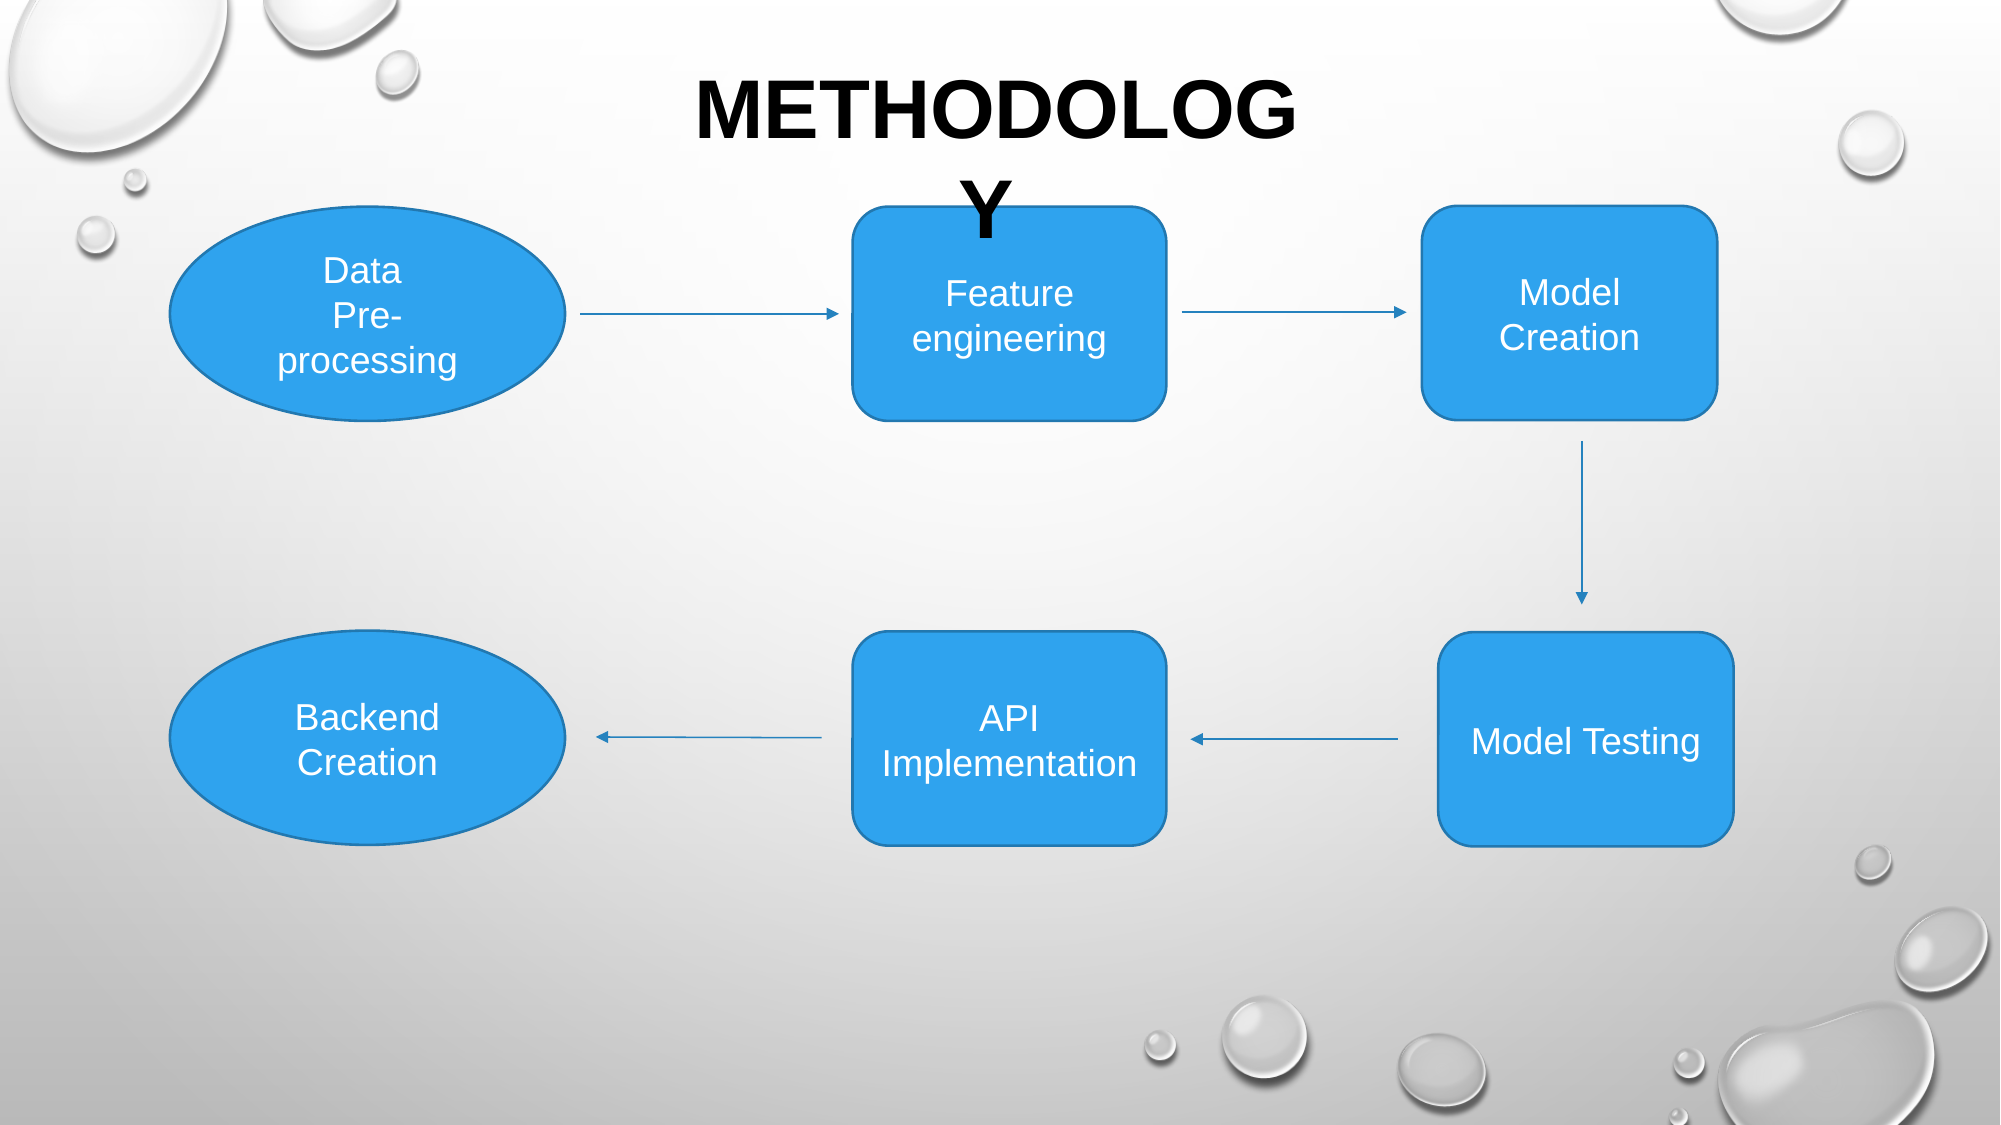

METHODOLOGY
Model Creation
Data
Pre-processing
Feature engineering
Backend Creation
API Implementation
Model Testing